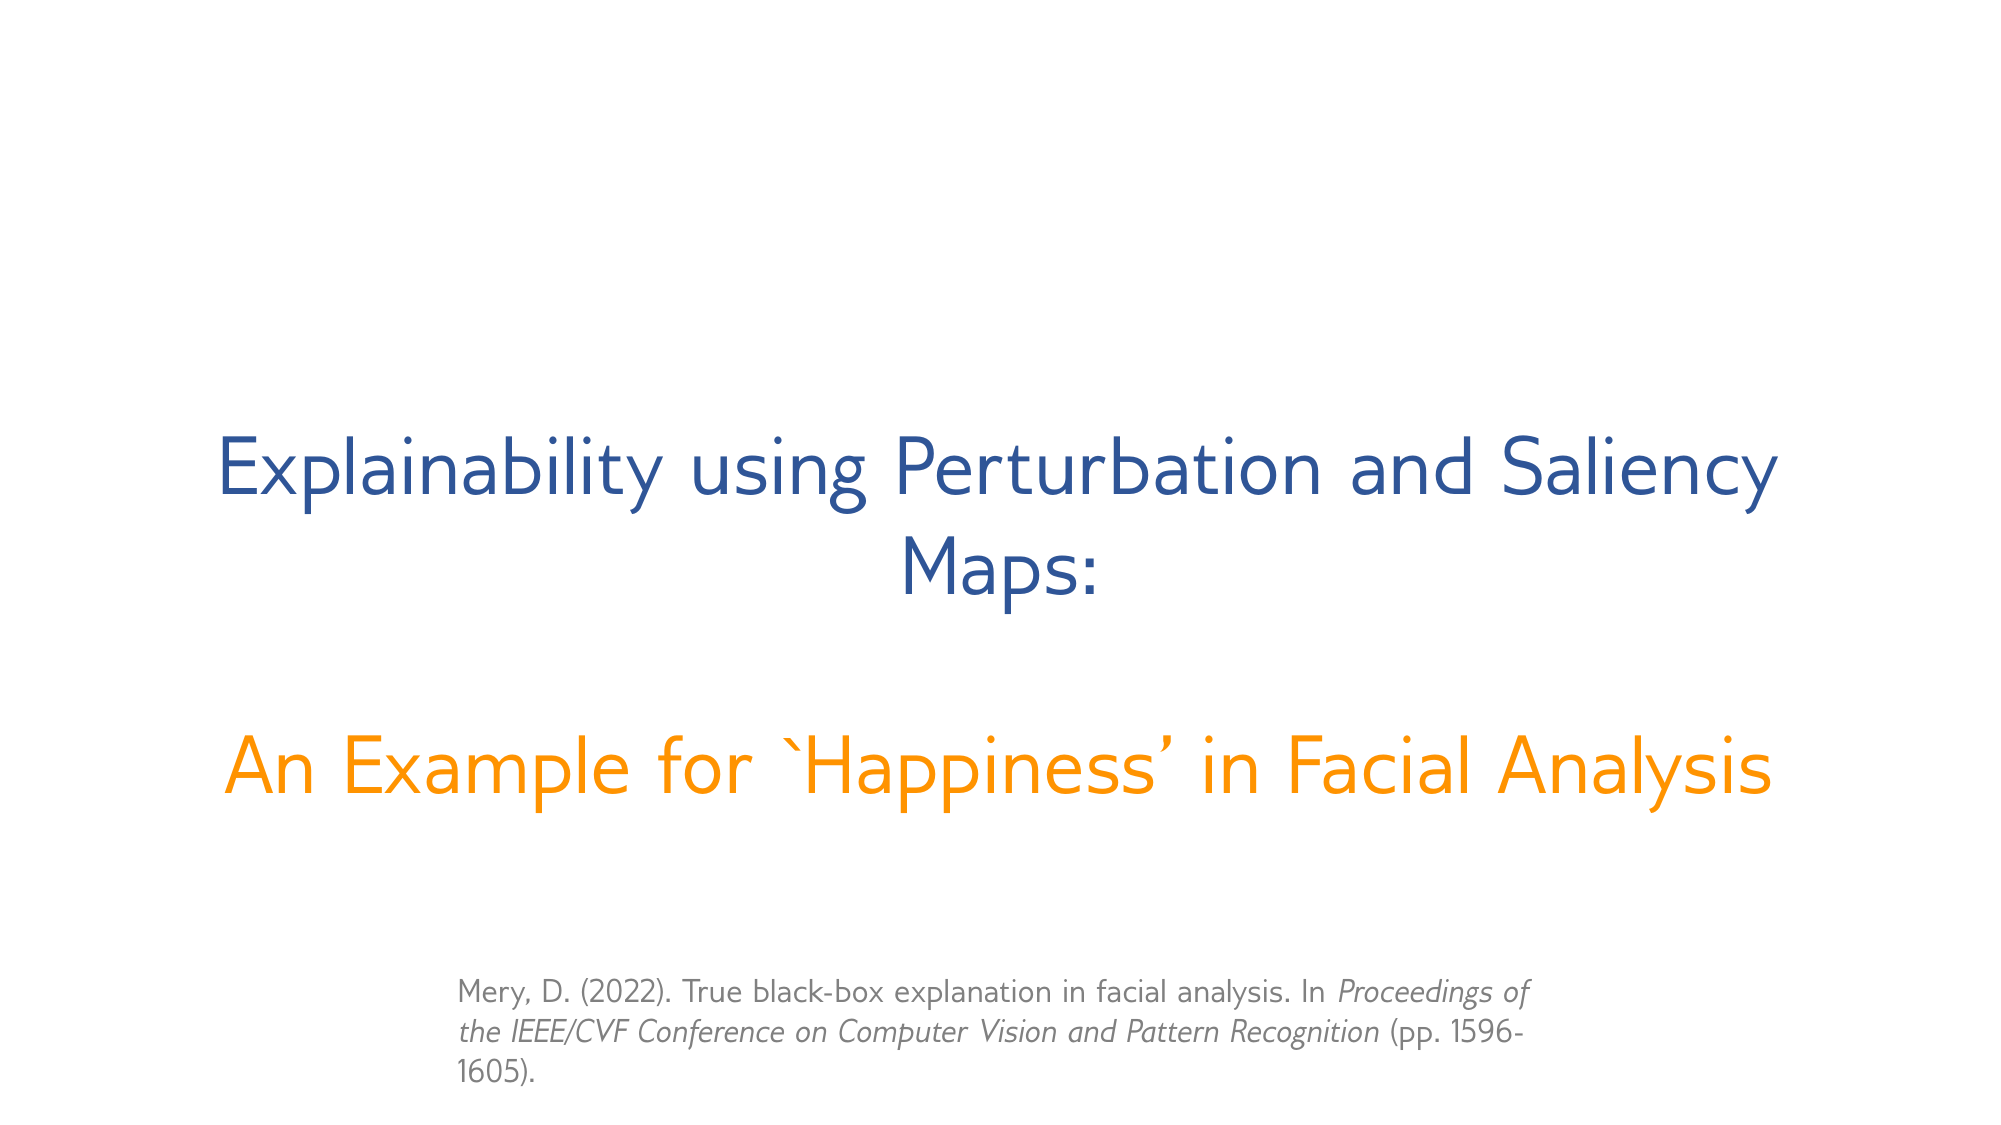

Explainability using Perturbation and Saliency Maps:

An Example for `Happiness’ in Facial Analysis
Mery, D. (2022). True black-box explanation in facial analysis. In Proceedings of the IEEE/CVF Conference on Computer Vision and Pattern Recognition (pp. 1596-1605).